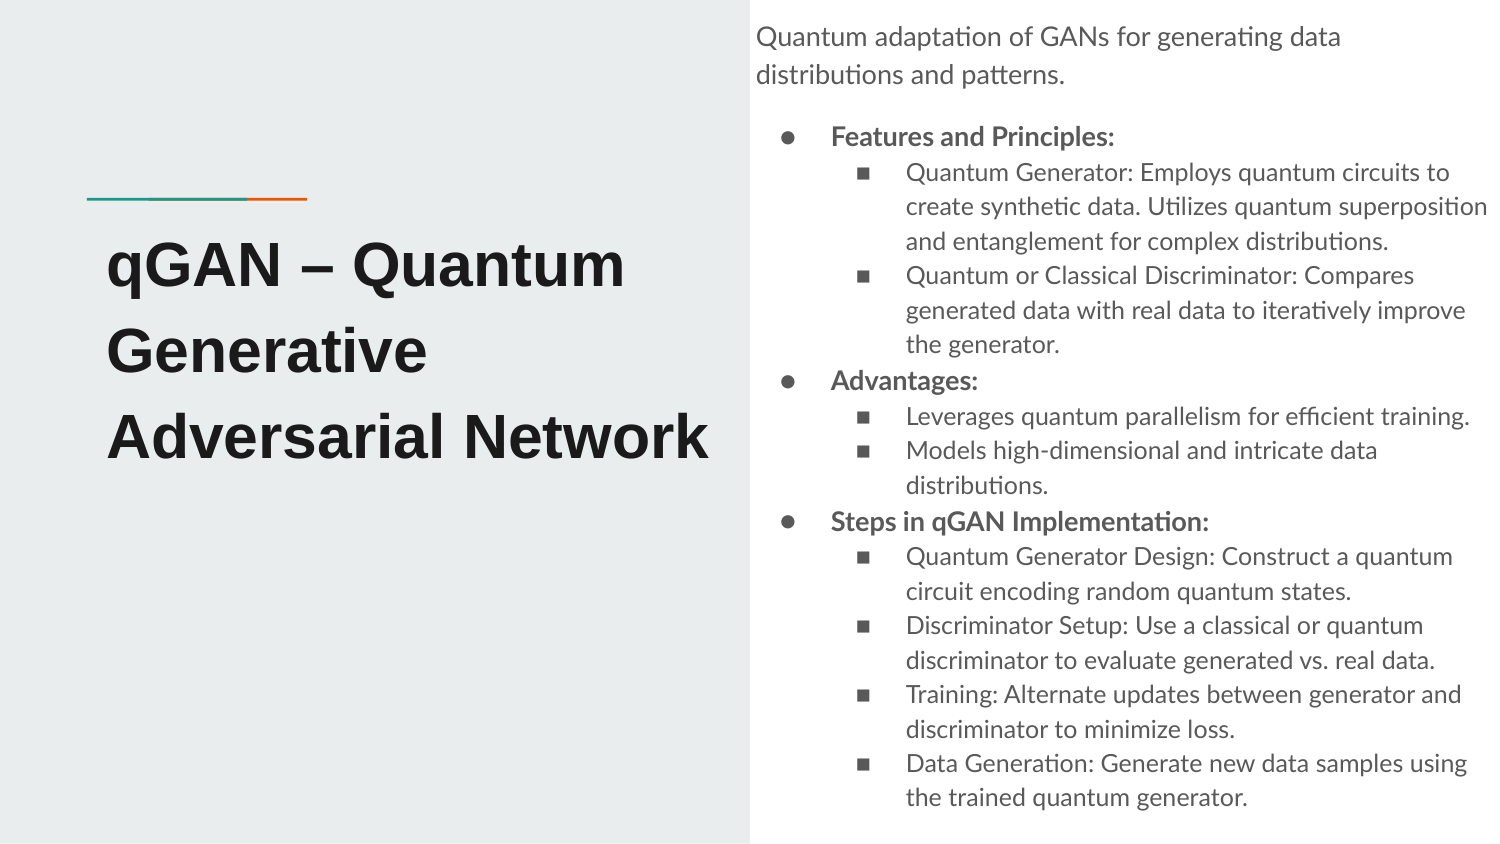

Quantum adaptation of GANs for generating data distributions and patterns.
Features and Principles:
Quantum Generator: Employs quantum circuits to create synthetic data. Utilizes quantum superposition and entanglement for complex distributions.
Quantum or Classical Discriminator: Compares generated data with real data to iteratively improve the generator.
Advantages:
Leverages quantum parallelism for efficient training.
Models high-dimensional and intricate data distributions.
Steps in qGAN Implementation:
Quantum Generator Design: Construct a quantum circuit encoding random quantum states.
Discriminator Setup: Use a classical or quantum discriminator to evaluate generated vs. real data.
Training: Alternate updates between generator and discriminator to minimize loss.
Data Generation: Generate new data samples using the trained quantum generator.
# qGAN – Quantum Generative Adversarial Network